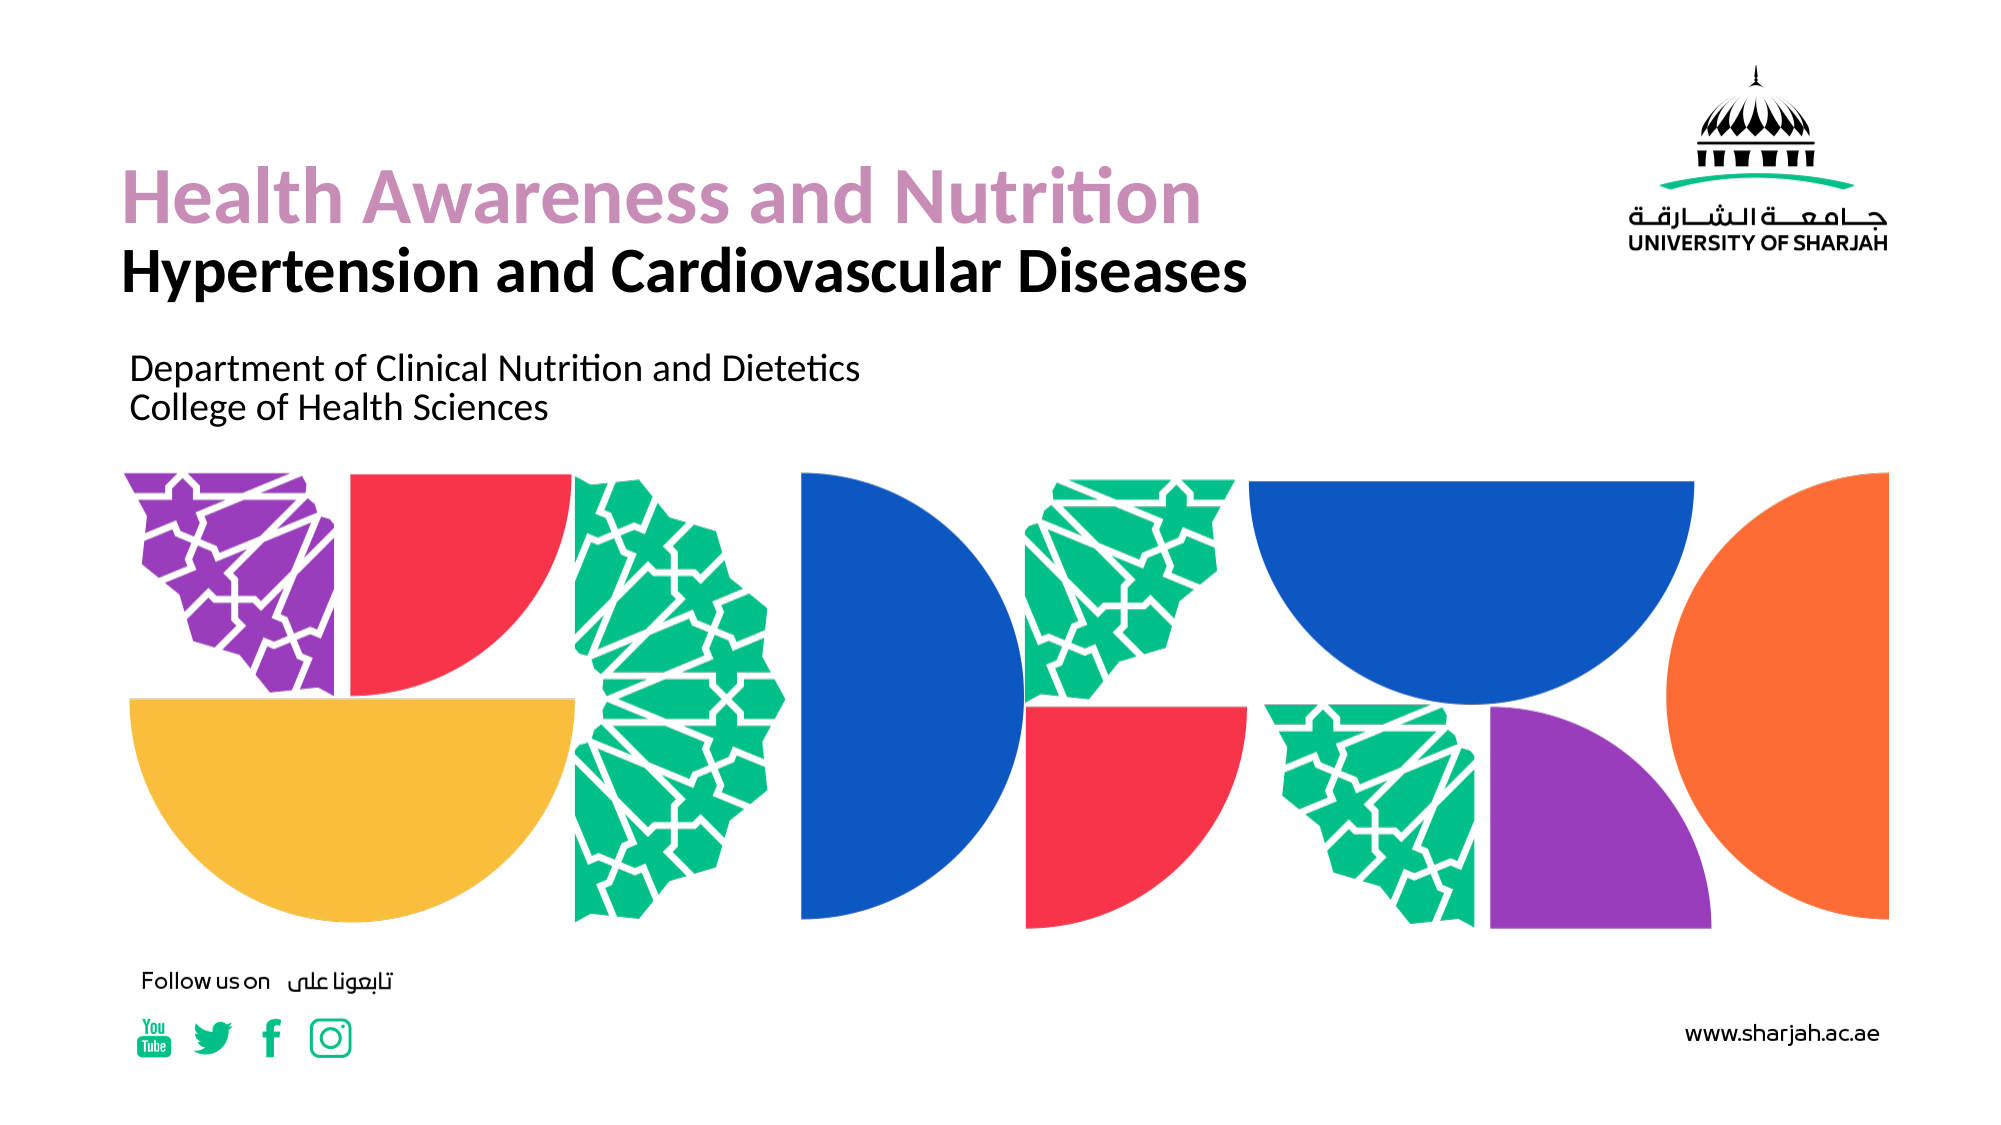

# Health Awareness and Nutrition
Hypertension and Cardiovascular Diseases
Department of Clinical Nutrition and Dietetics
College of Health Sciences